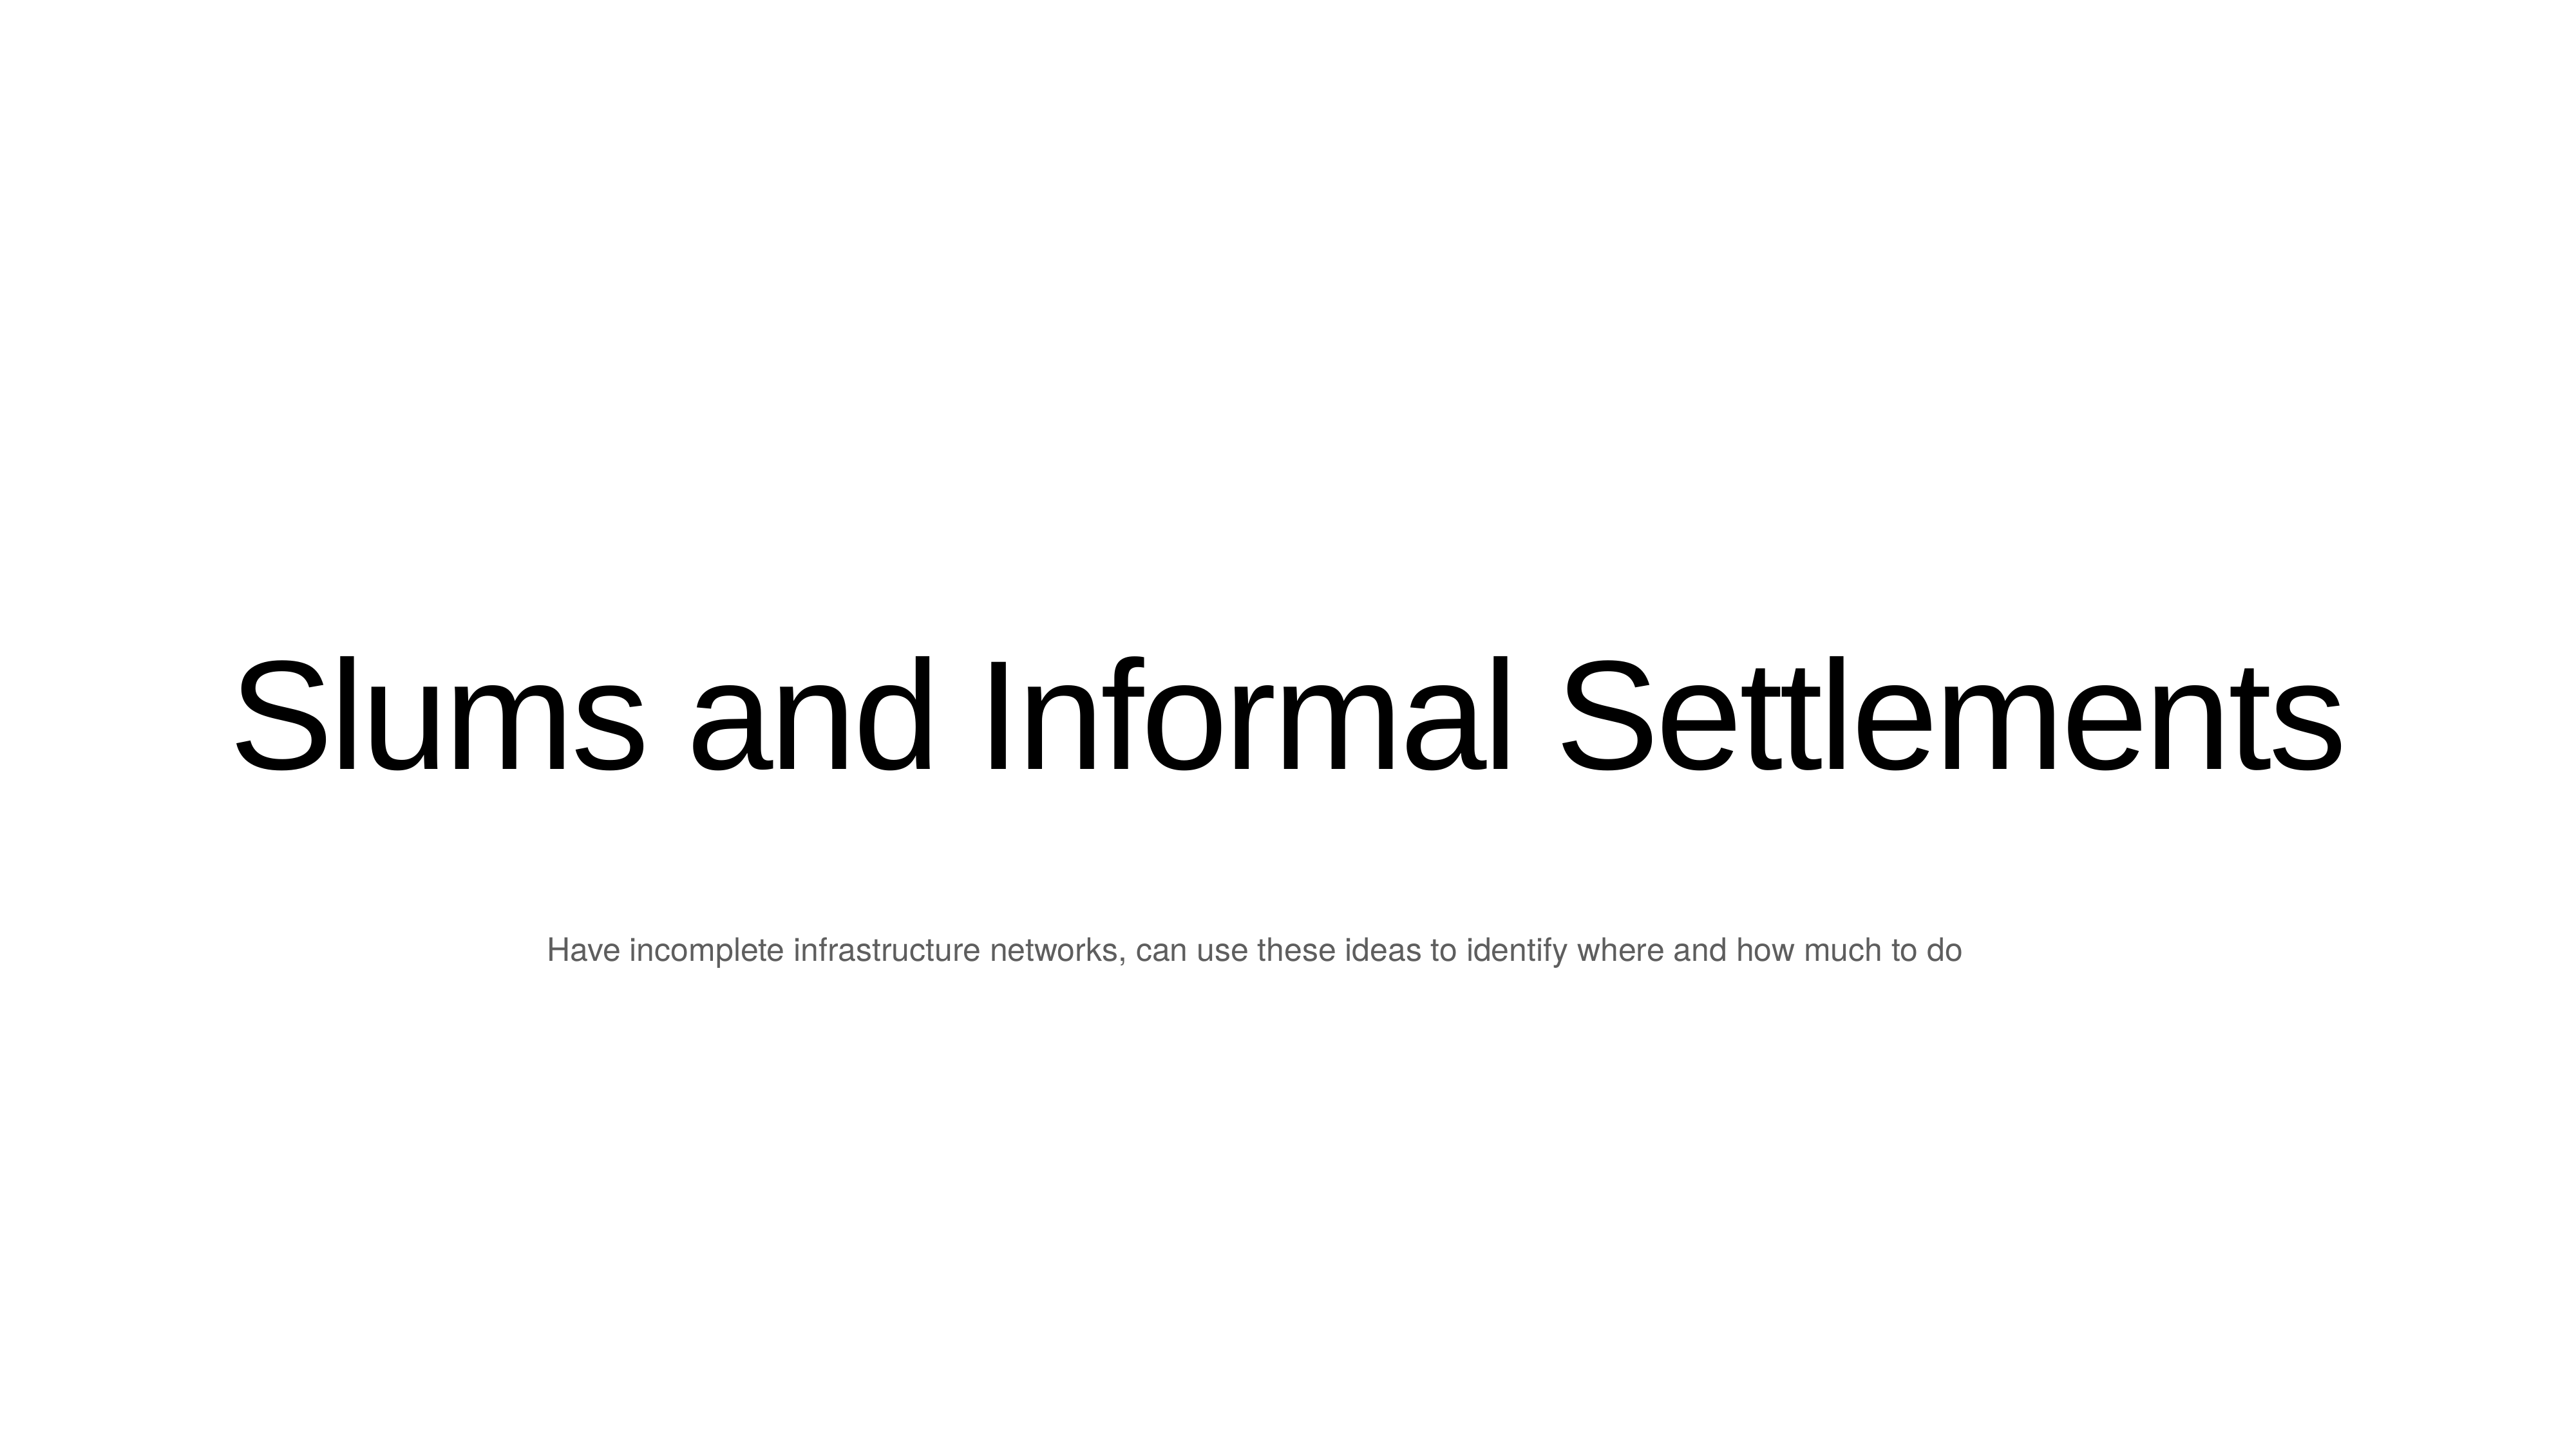

Slums and Informal Settlements
Have incomplete infrastructure networks, can use these ideas to identify where and how much to do